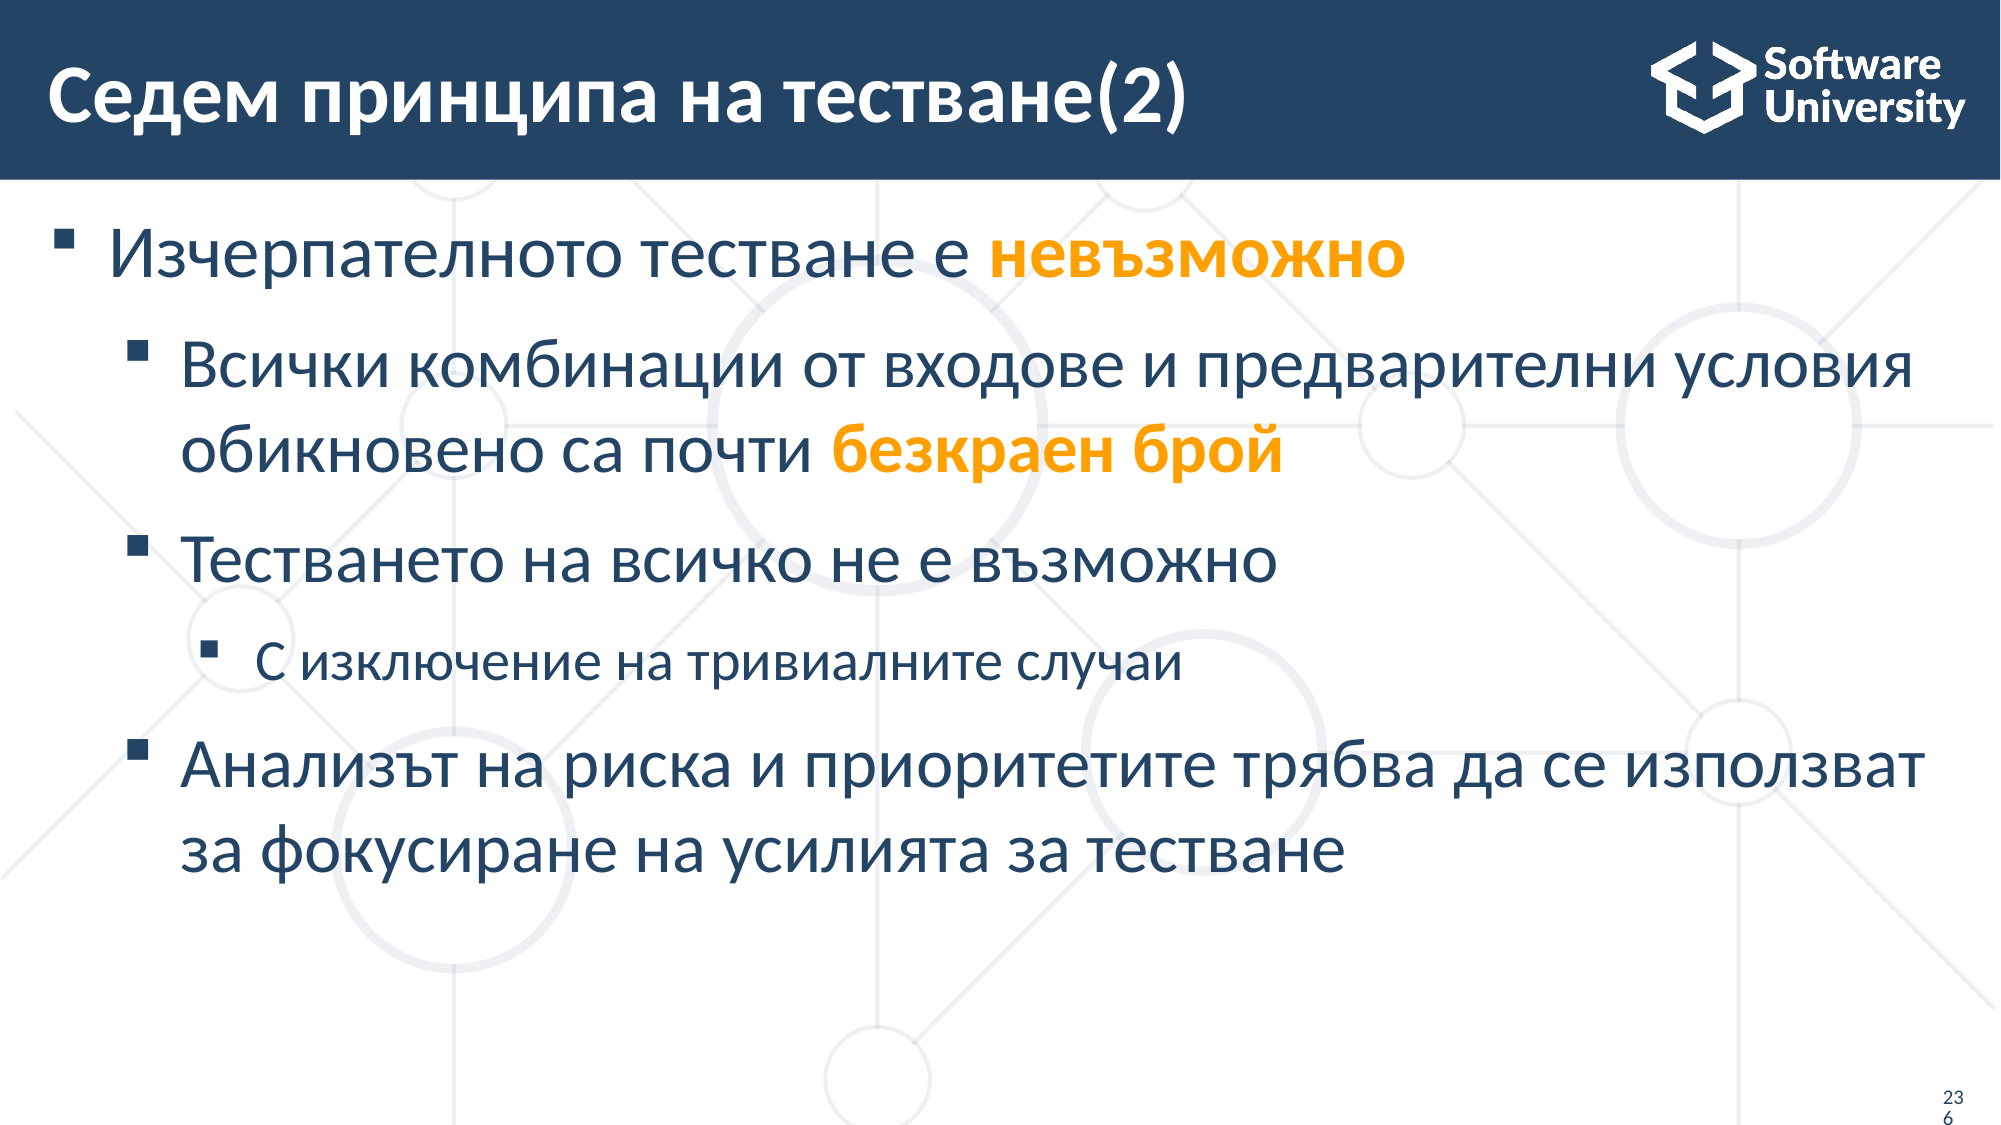

# Седем принципа на тестване(2)
Изчерпателното тестване е невъзможно
Всички комбинации от входове и предварителни условия обикновено са почти безкраен брой
Тестването на всичко не е възможно
С изключение на тривиалните случаи
Анализът на риска и приоритетите трябва да се използват за фокусиране на усилията за тестване
236